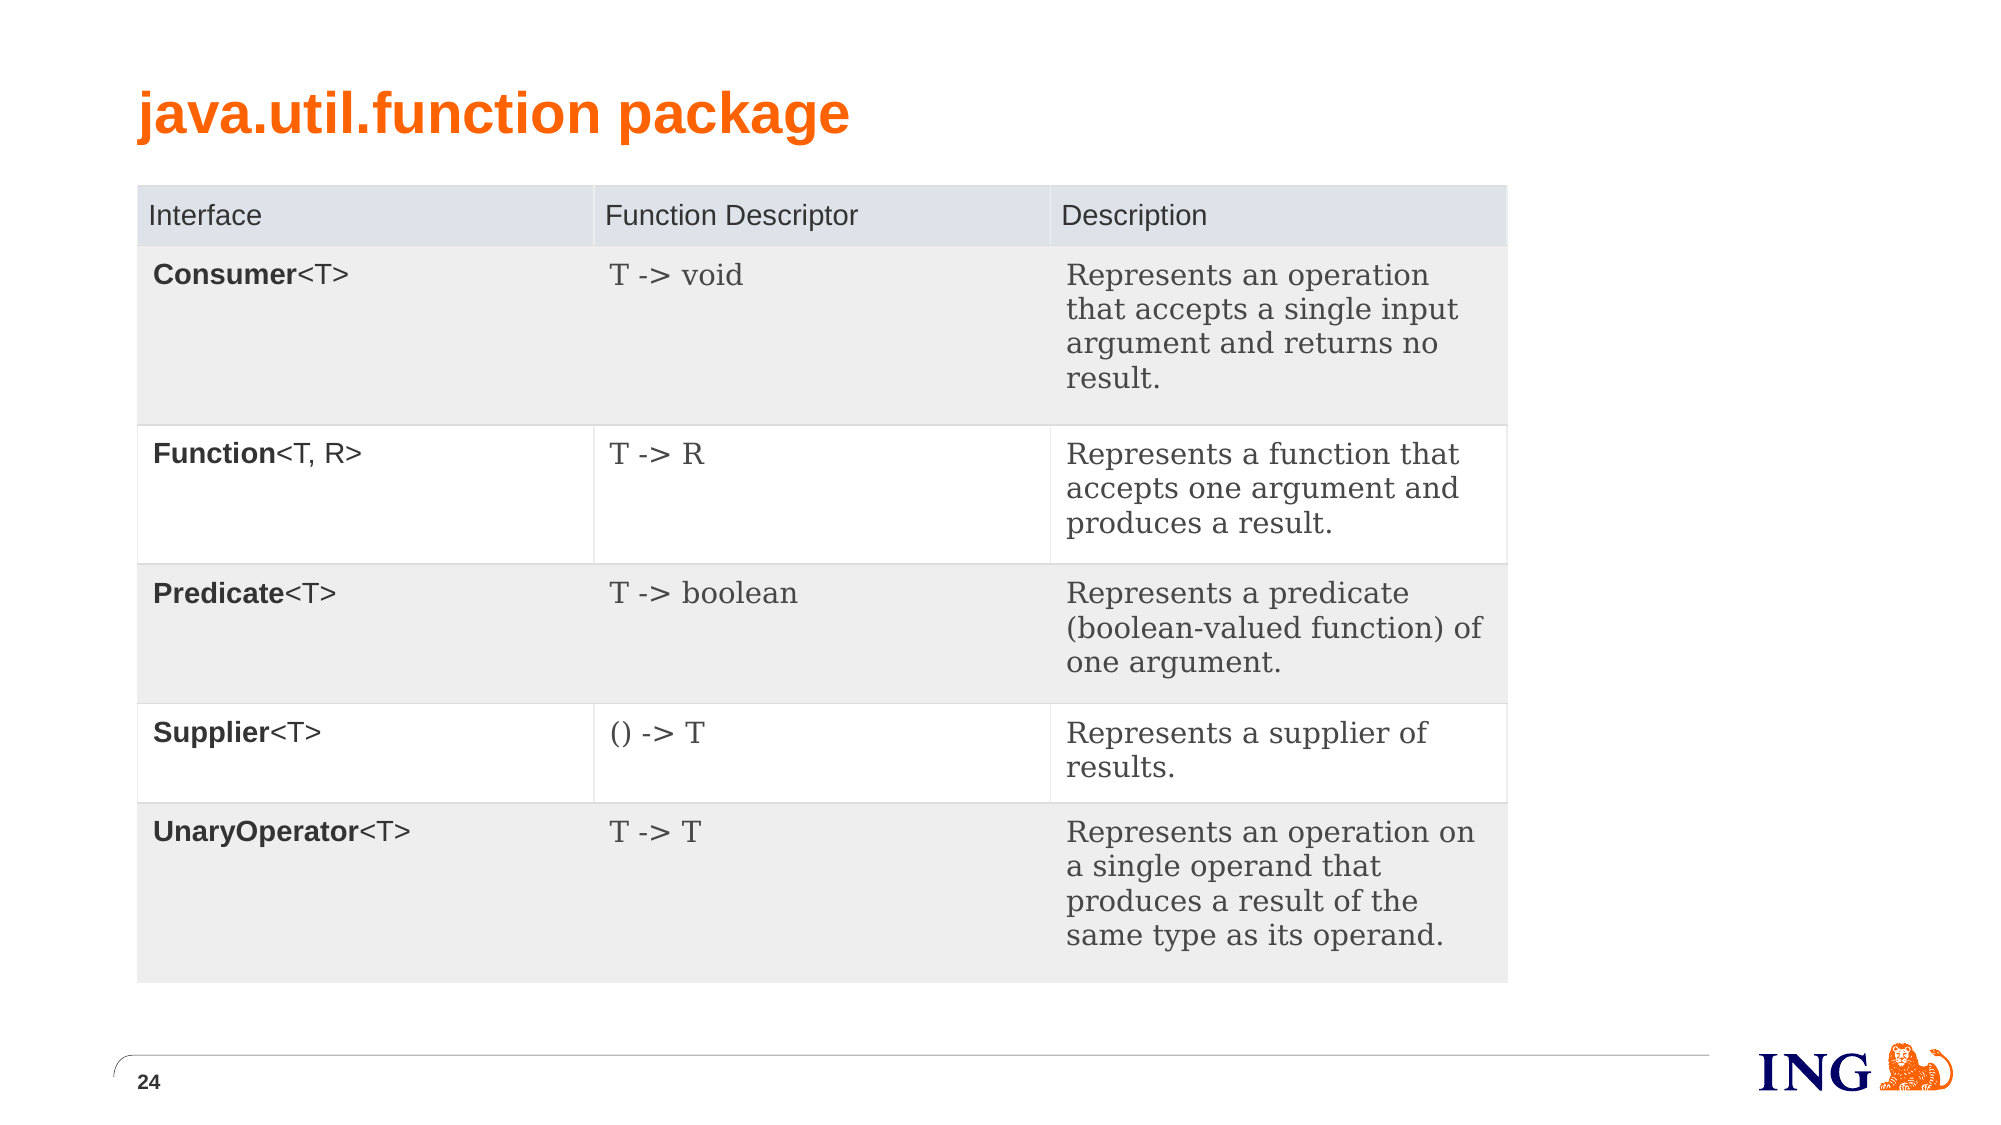

# java.util.function package
| Interface | Function Descriptor | Description |
| --- | --- | --- |
| Consumer<T> | T -> void | Represents an operation that accepts a single input argument and returns no result. |
| Function<T, R> | T -> R | Represents a function that accepts one argument and produces a result. |
| Predicate<T> | T -> boolean | Represents a predicate (boolean-valued function) of one argument. |
| Supplier<T> | () -> T | Represents a supplier of results. |
| UnaryOperator<T> | T -> T | Represents an operation on a single operand that produces a result of the same type as its operand. |
24